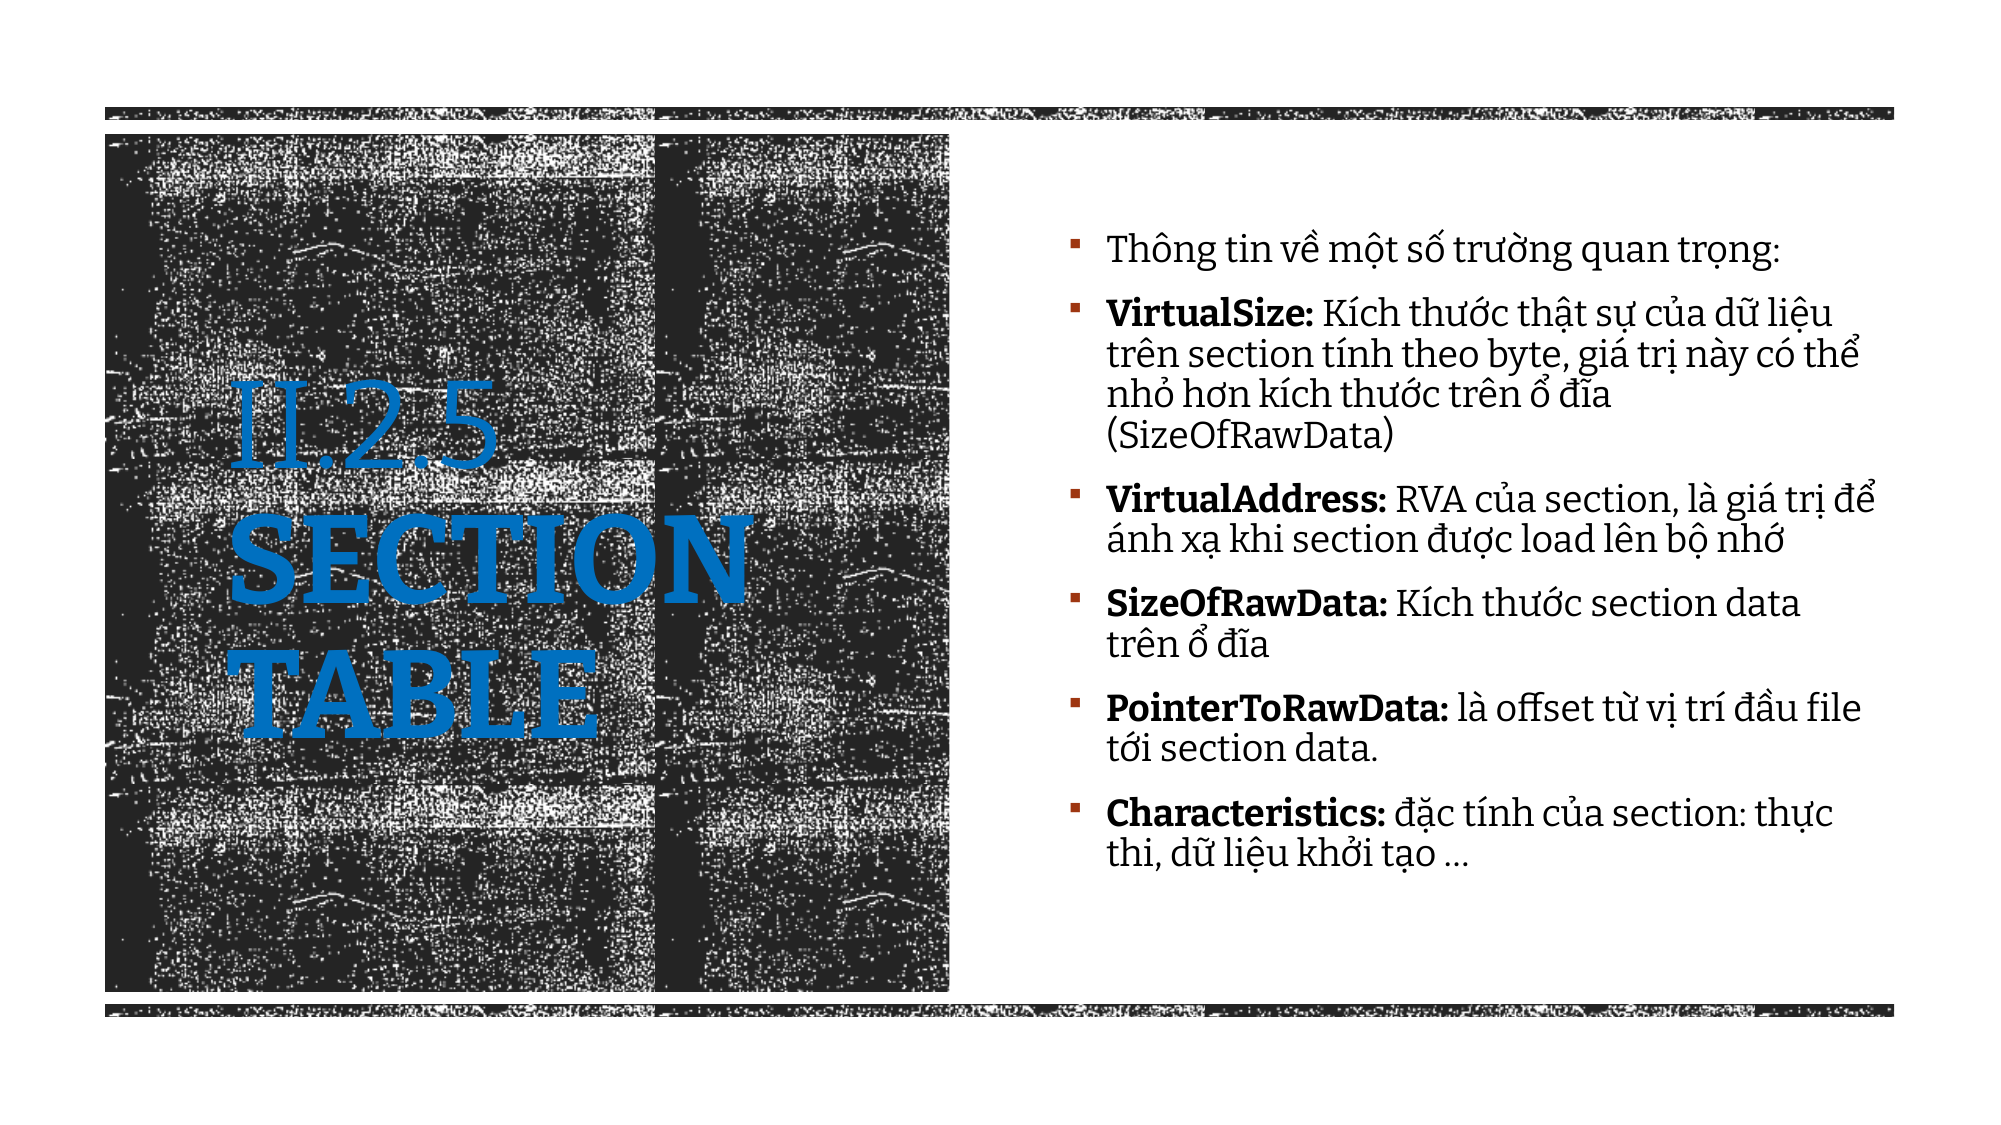

Thông tin về một số trường quan trọng:
VirtualSize: Kích thước thật sự của dữ liệu trên section tính theo byte, giá trị này có thể nhỏ hơn kích thước trên ổ đĩa (SizeOfRawData)
VirtualAddress: RVA của section, là giá trị để ánh xạ khi section được load lên bộ nhớ
SizeOfRawData: Kích thước section data trên ổ đĩa
PointerToRawData: là offset từ vị trí đầu file tới section data.
Characteristics: đặc tính của section: thực thi, dữ liệu khởi tạo …

II.2.5 Section Table

44